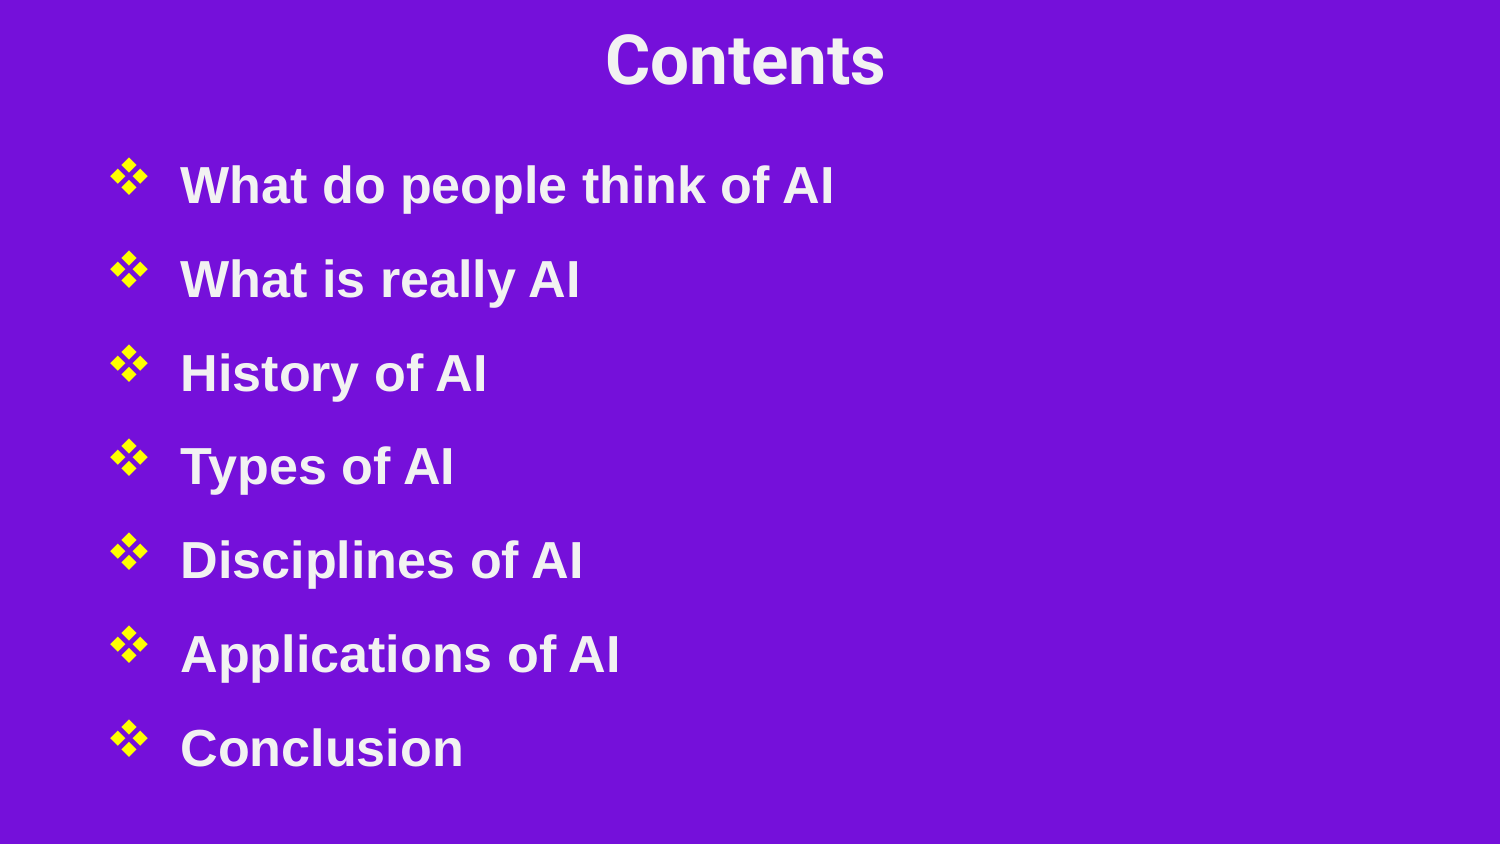

# Contents
What do people think of AI
What is really AI
History of AI
Types of AI
Disciplines of AI
Applications of AI
Conclusion